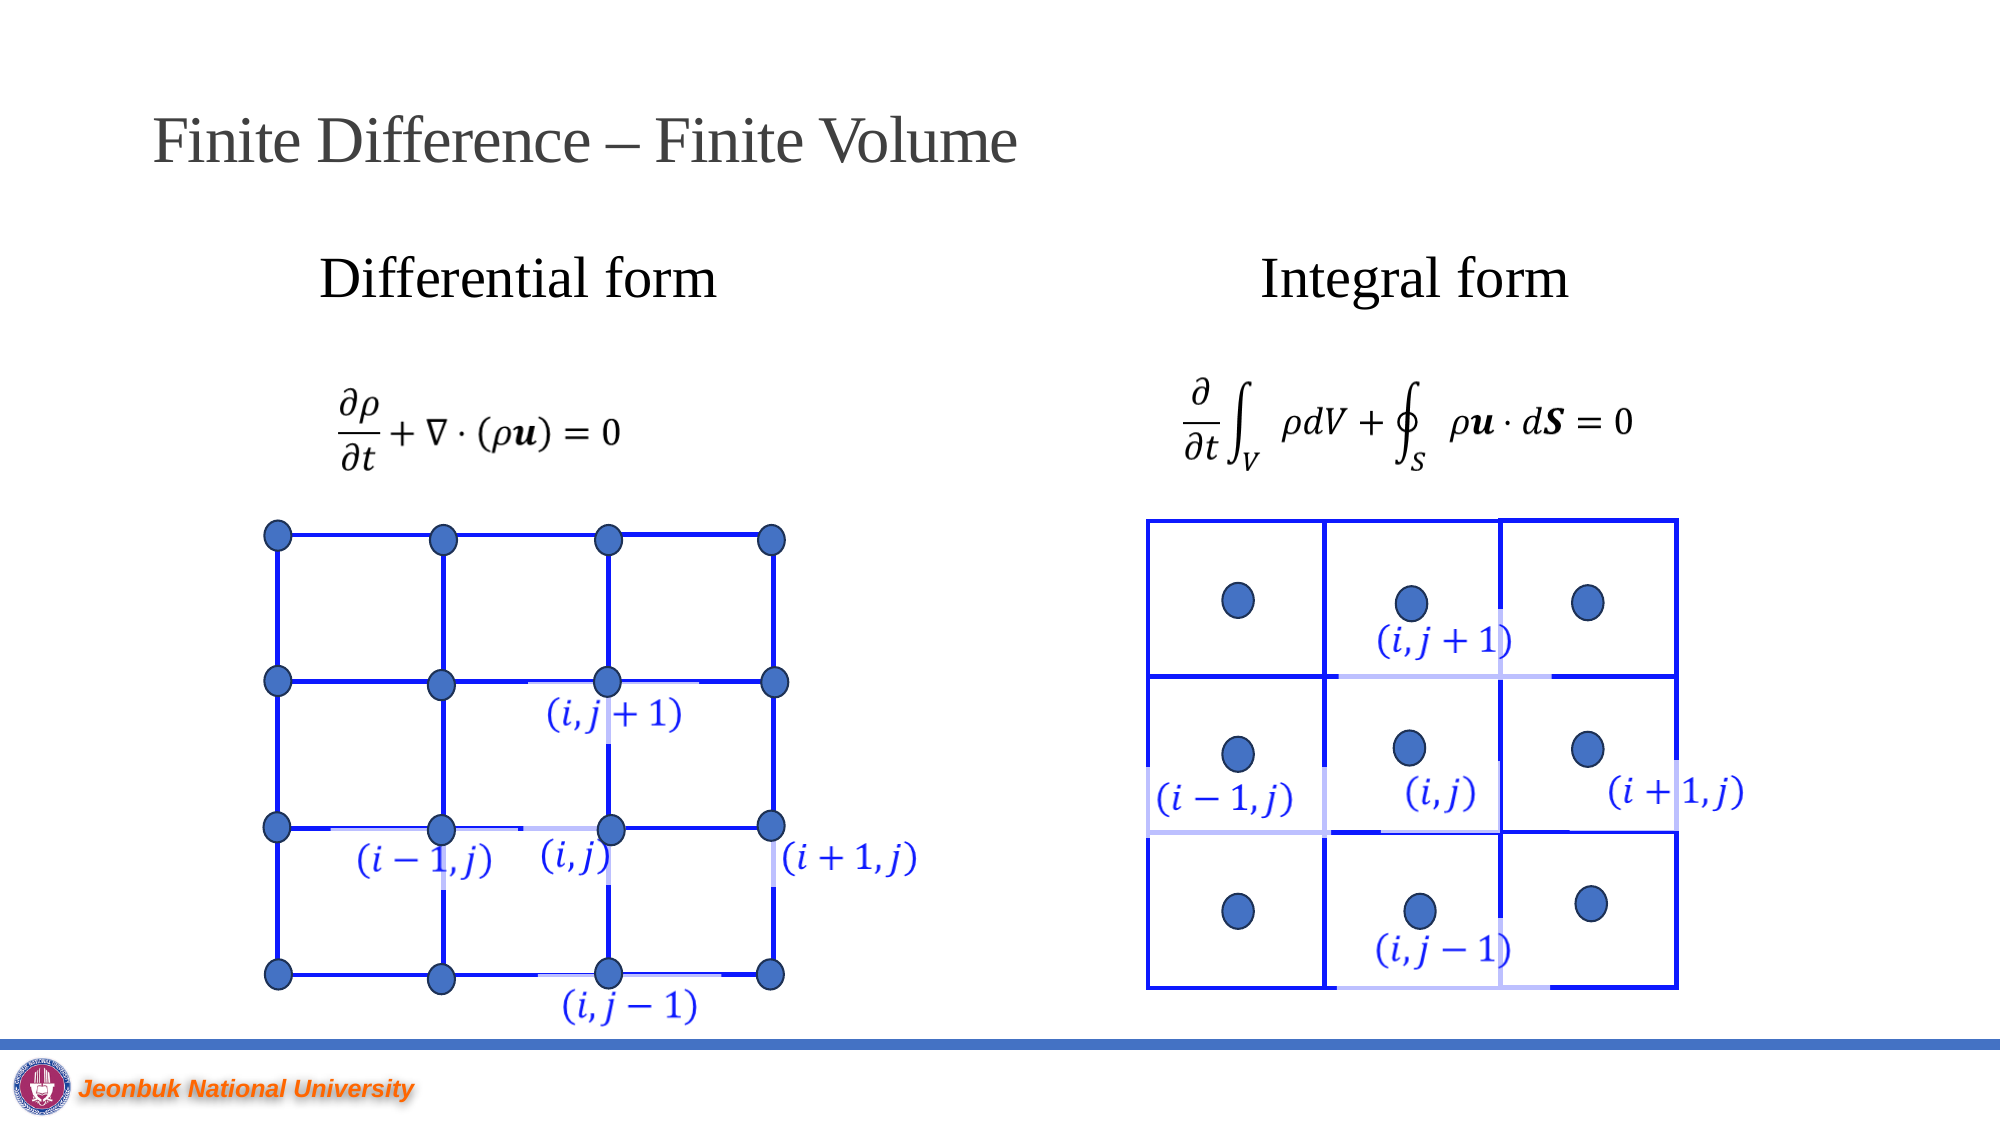

Finite Difference – Finite Volume
Differential form
Integral form